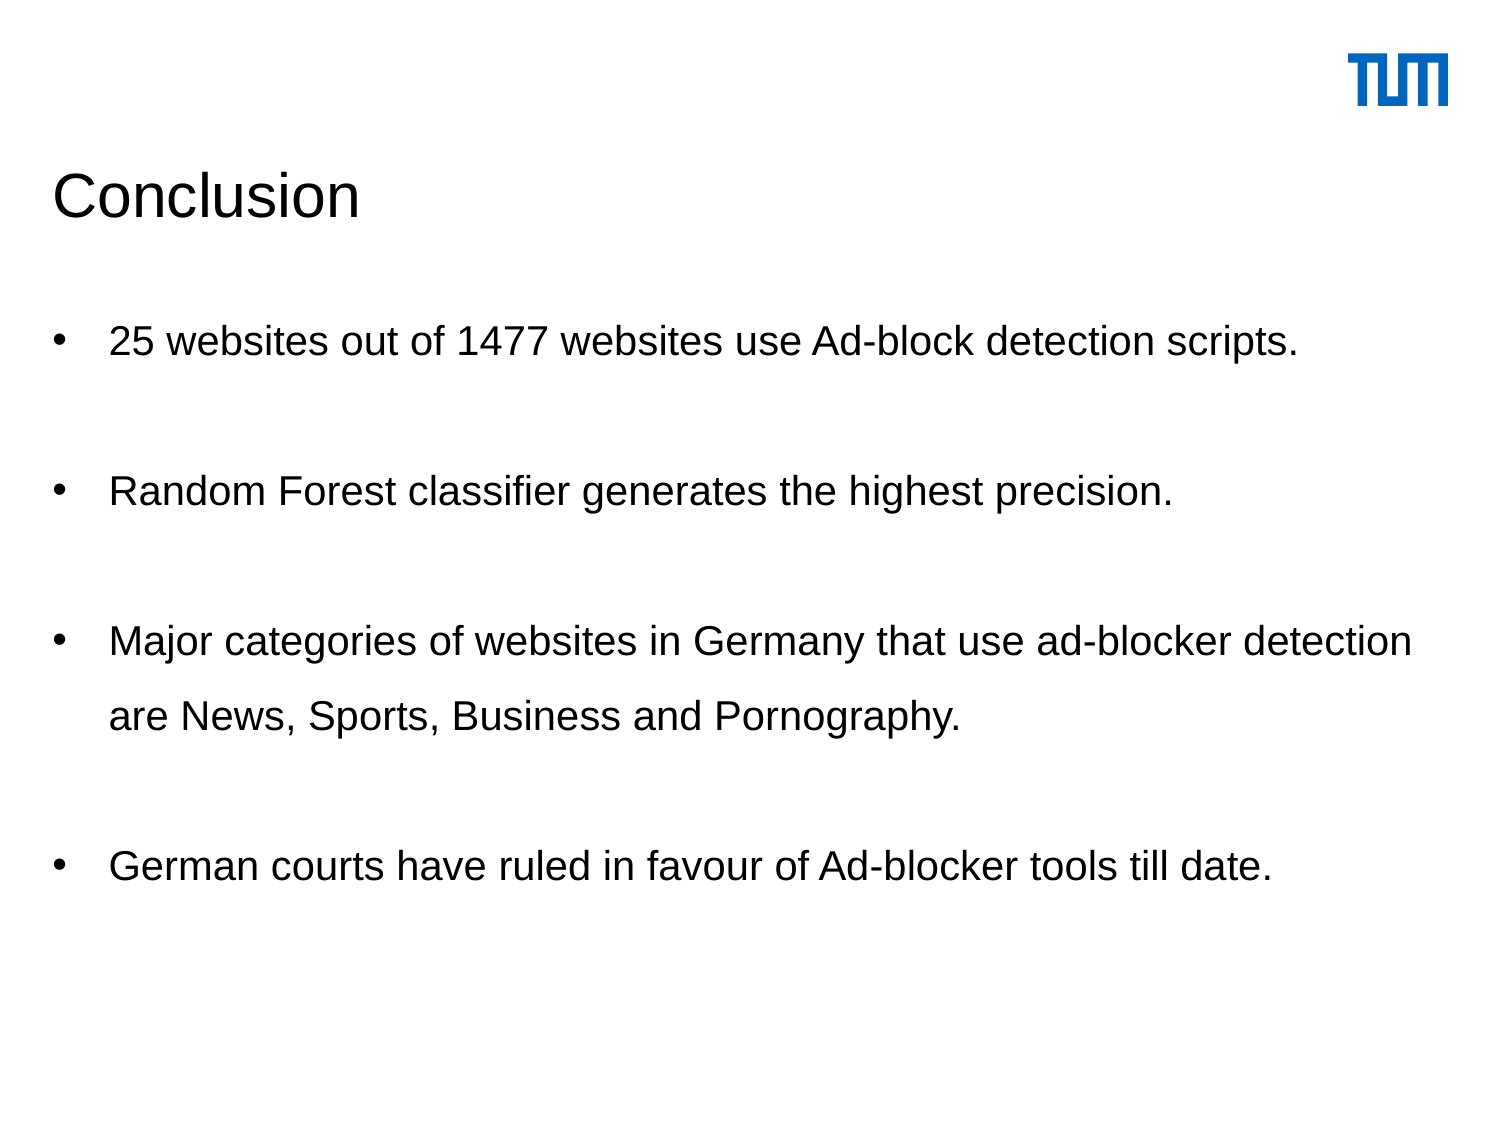

# Conclusion
25 websites out of 1477 websites use Ad-block detection scripts.

Random Forest classifier generates the highest precision.

Major categories of websites in Germany that use ad-blocker detection are News, Sports, Business and Pornography.

German courts have ruled in favour of Ad-blocker tools till date.